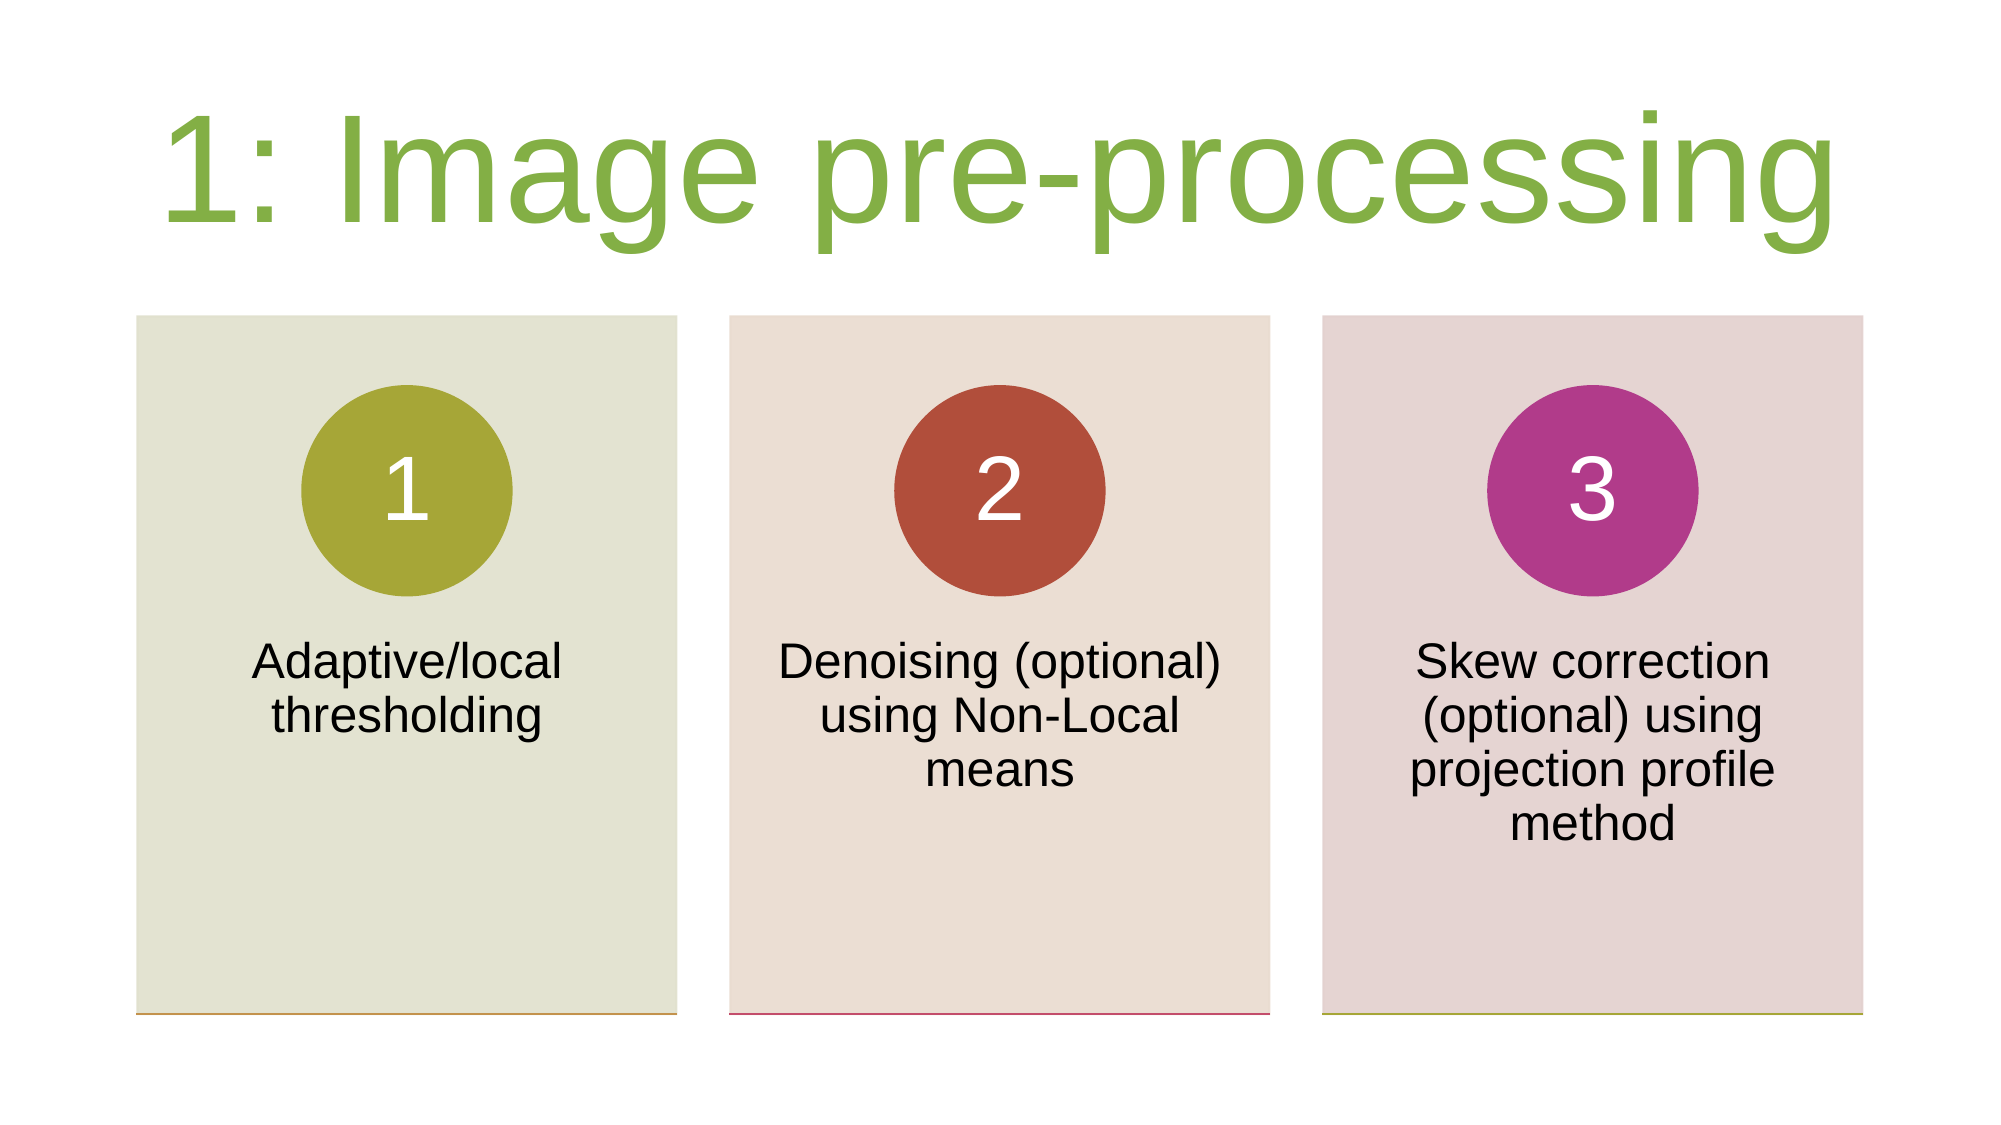

# 1: Image pre-processing
Adaptive/local thresholding
1
Denoising (optional) using Non-Local means
2
Skew correction (optional) using projection profile method
3